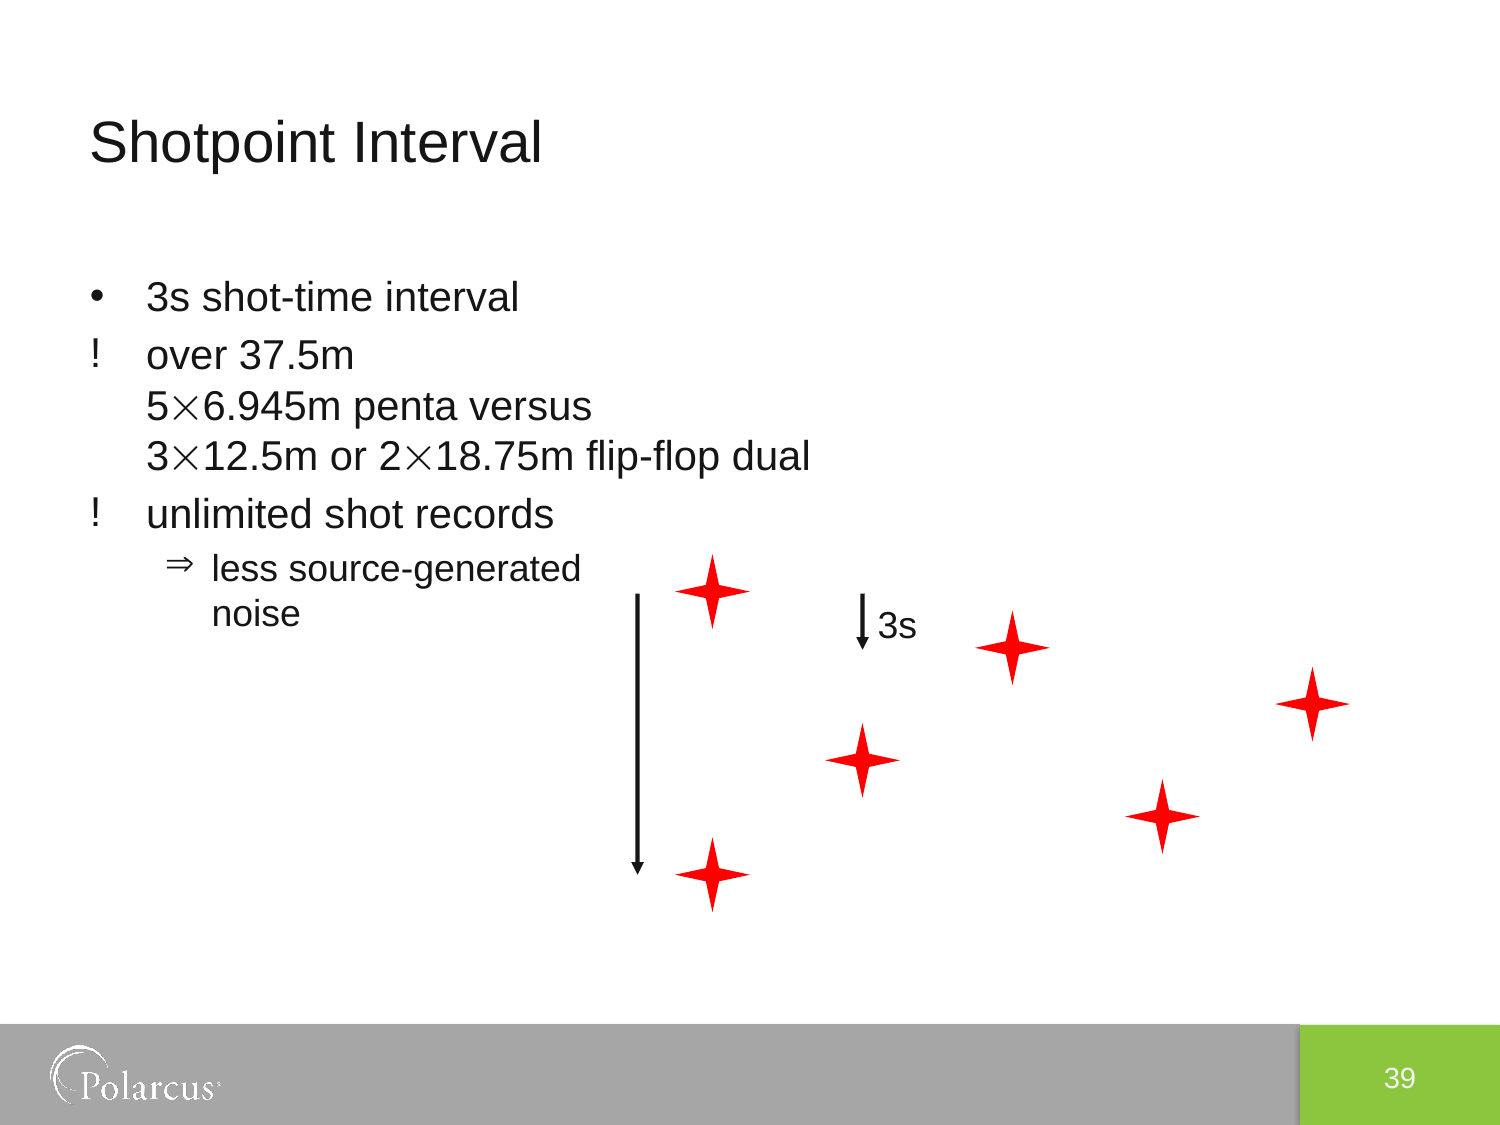

# Shotpoint Interval
3s shot-time interval
over 37.5m
5×6.945m penta versus
3×12.5m or 2×18.75m flip-flop dual
unlimited shot records
less source-generated
noise

3s